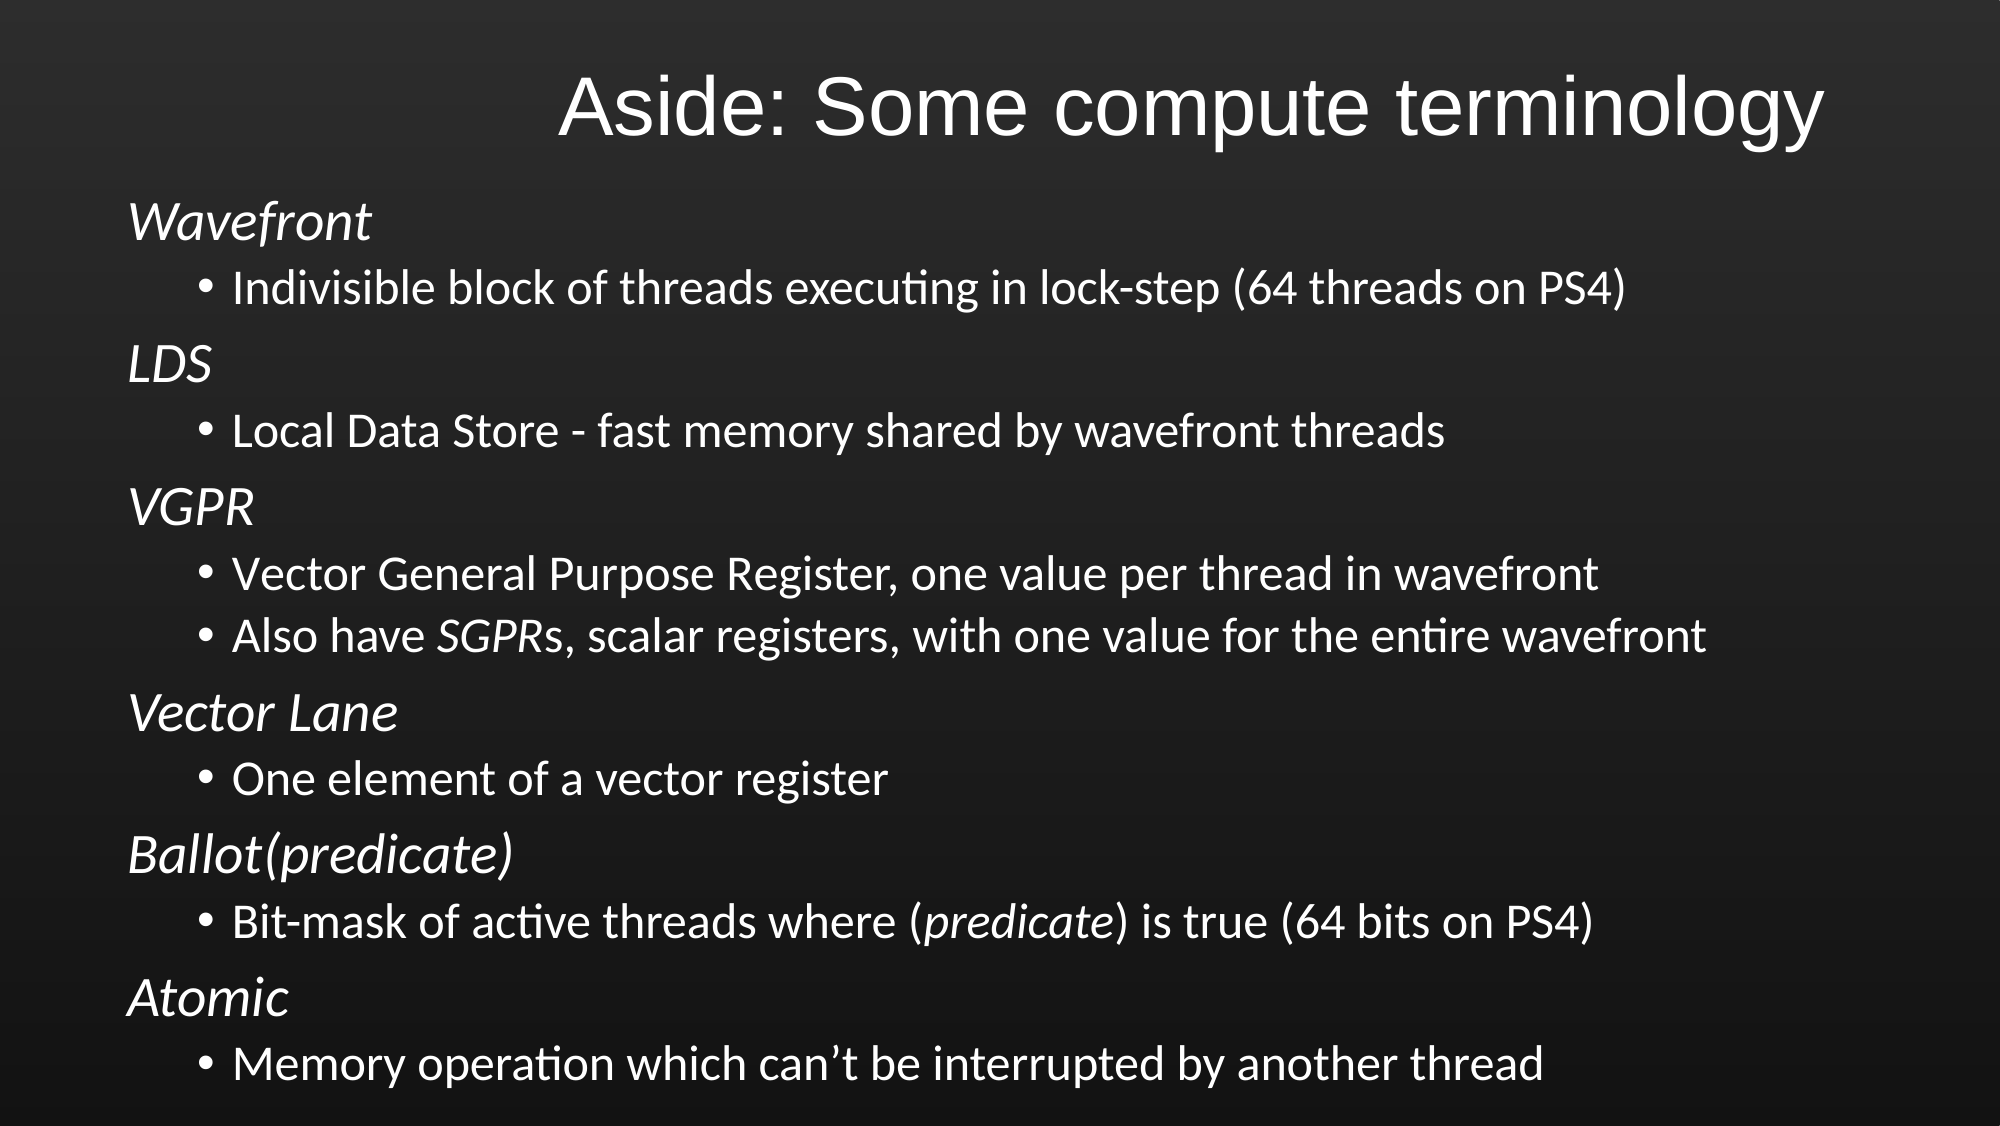

# Aside: Some compute terminology
Wavefront
Indivisible block of threads executing in lock-step (64 threads on PS4)
LDS
Local Data Store - fast memory shared by wavefront threads
VGPR
Vector General Purpose Register, one value per thread in wavefront
Also have SGPRs, scalar registers, with one value for the entire wavefront
Vector Lane
One element of a vector register
Ballot(predicate)
Bit-mask of active threads where (predicate) is true (64 bits on PS4)
Atomic
Memory operation which can’t be interrupted by another thread